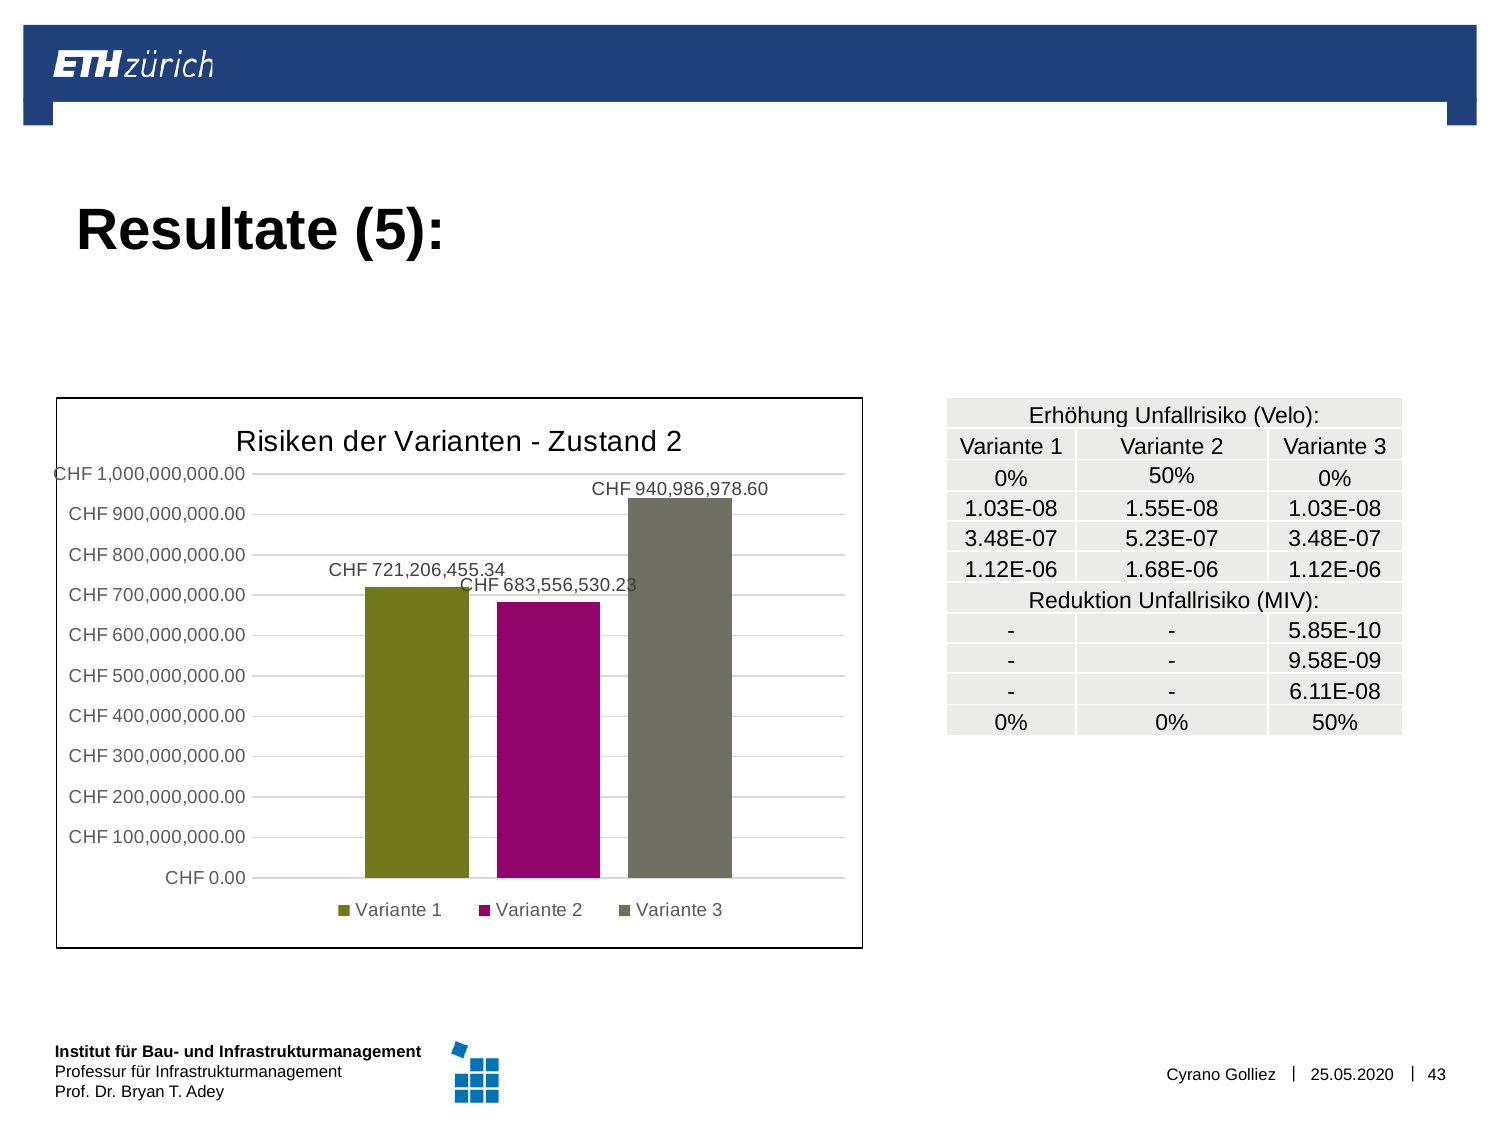

# Resultate (5):

### Chart: Risiken der Varianten - Zustand 2

| Category | Variante 1 | Variante 2 | Variante 3 |
|---|---|---|---|
| Zustand 2 | 721206455.3375748 | 683556530.2331064 | 940986978.6026046 |
| Erhöhung Unfallrisiko (Velo): |  |  |
| --- | --- | --- |
| Variante 1 | Variante 2 | Variante 3 |
| 0% | 50% | 0% |
| 1.03E-08 | 1.55E-08 | 1.03E-08 |
| 3.48E-07 | 5.23E-07 | 3.48E-07 |
| 1.12E-06 | 1.68E-06 | 1.12E-06 |
| Reduktion Unfallrisiko (MIV): |  |  |
| - | - | 5.85E-10 |
| - | - | 9.58E-09 |
| - | - | 6.11E-08 |
| 0% | 0% | 50% |
Cyrano Golliez
25.05.2020
43